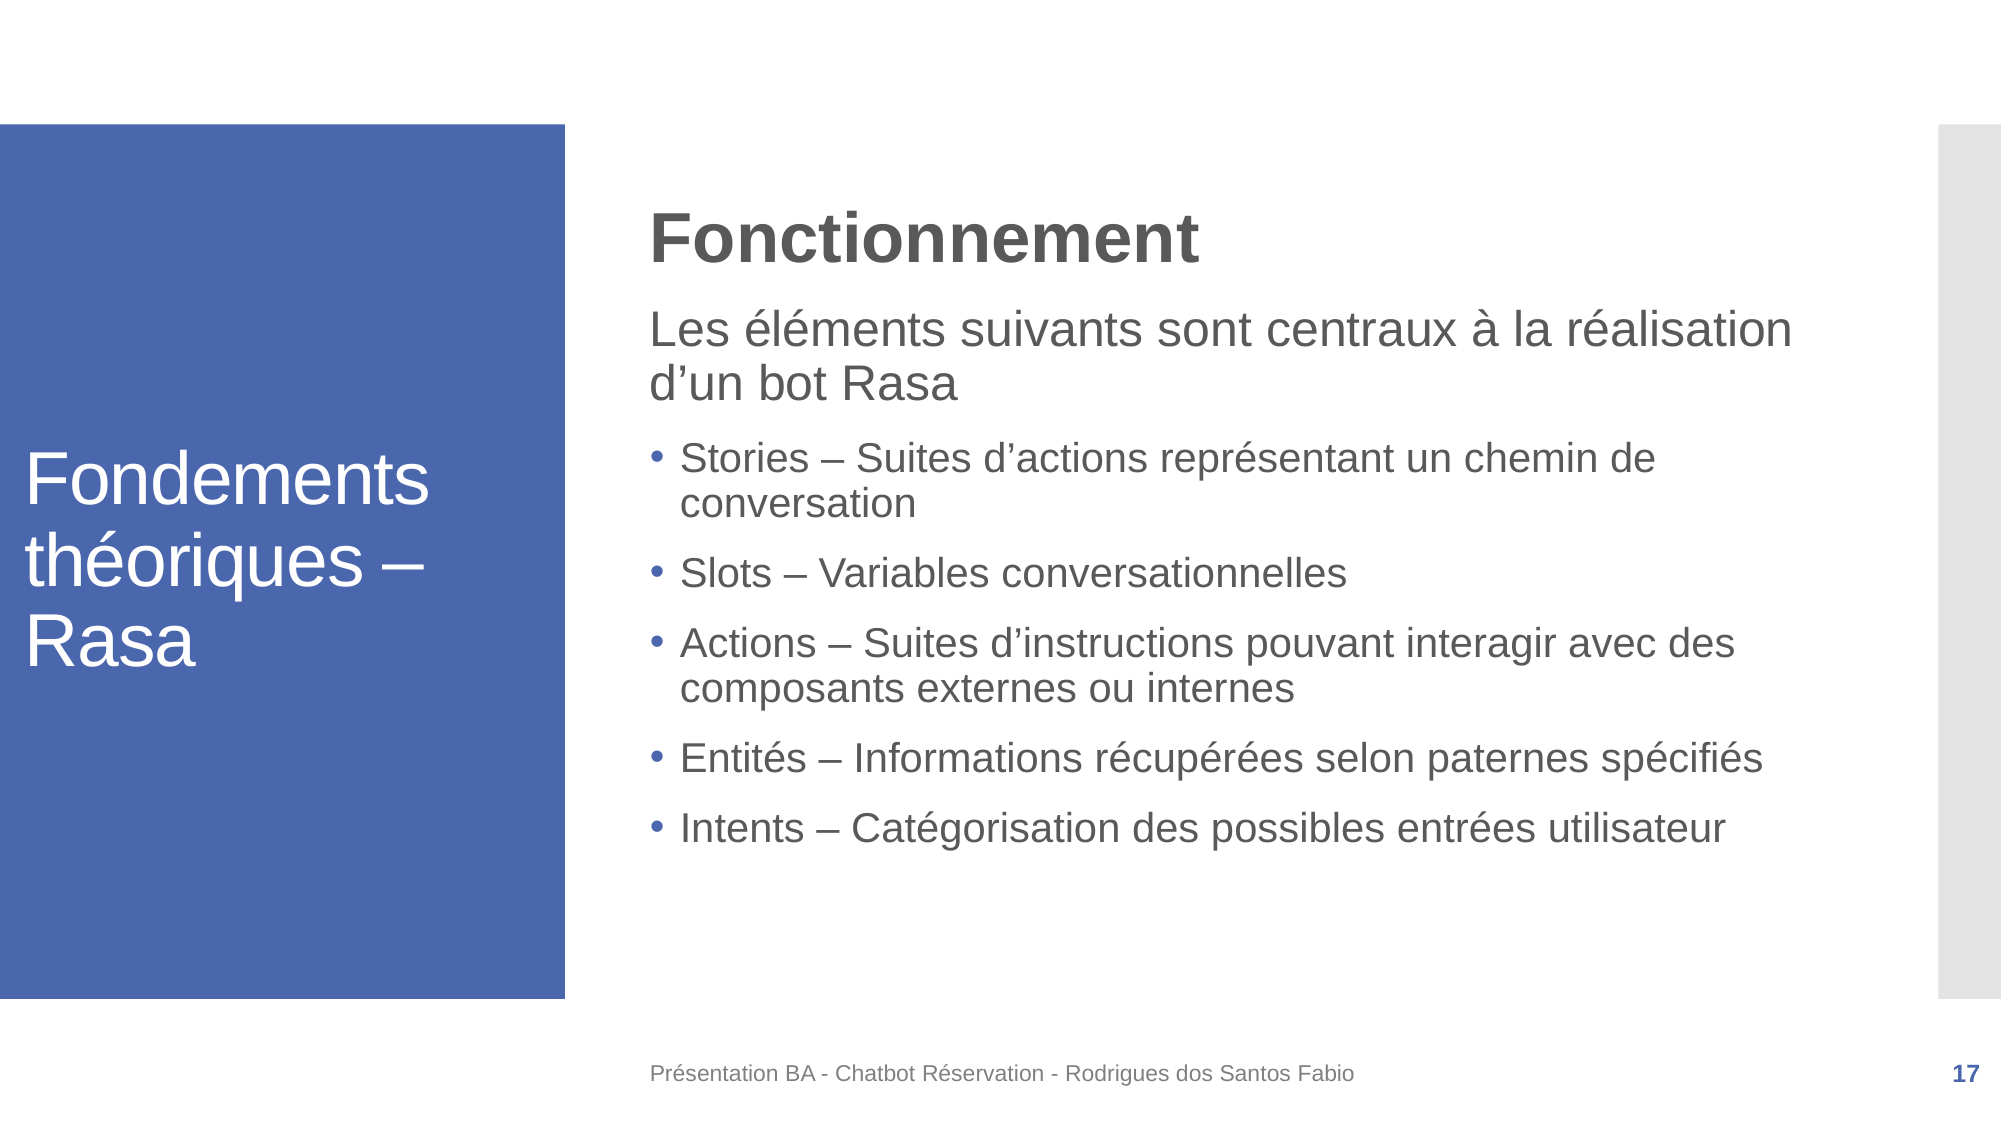

Fonctionnement
Les éléments suivants sont centraux à la réalisation d’un bot Rasa
Stories – Suites d’actions représentant un chemin de conversation
Slots – Variables conversationnelles
Actions – Suites d’instructions pouvant interagir avec des composants externes ou internes
Entités – Informations récupérées selon paternes spécifiés
Intents – Catégorisation des possibles entrées utilisateur

# Fondements théoriques – Rasa
Présentation BA - Chatbot Réservation - Rodrigues dos Santos Fabio
17